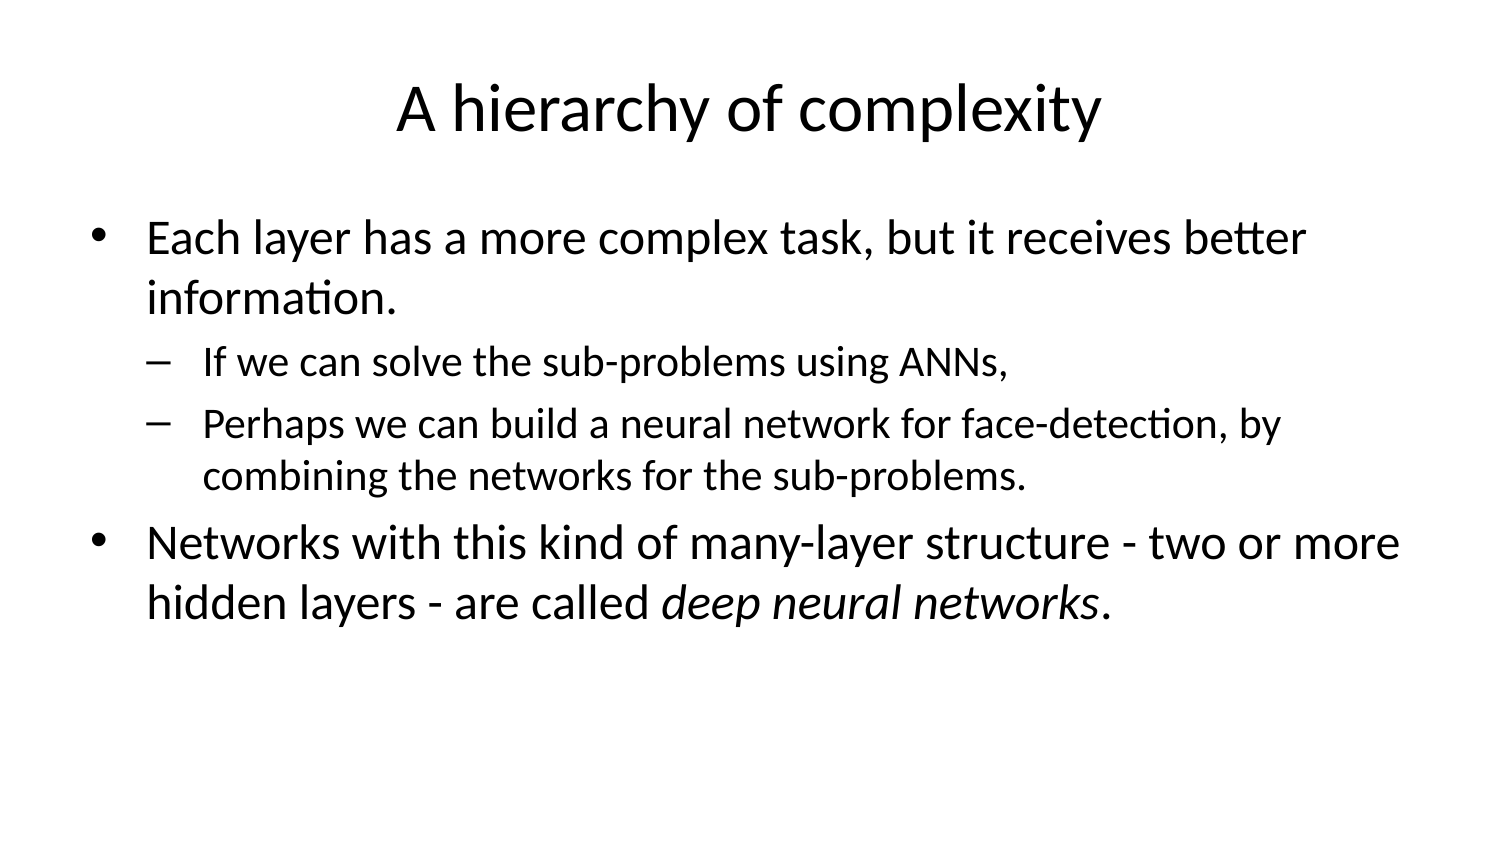

# A hierarchy of complexity
Each layer has a more complex task, but it receives better information.
If we can solve the sub-problems using ANNs,
Perhaps we can build a neural network for face-detection, by combining the networks for the sub-problems.
Networks with this kind of many-layer structure - two or more hidden layers - are called deep neural networks.